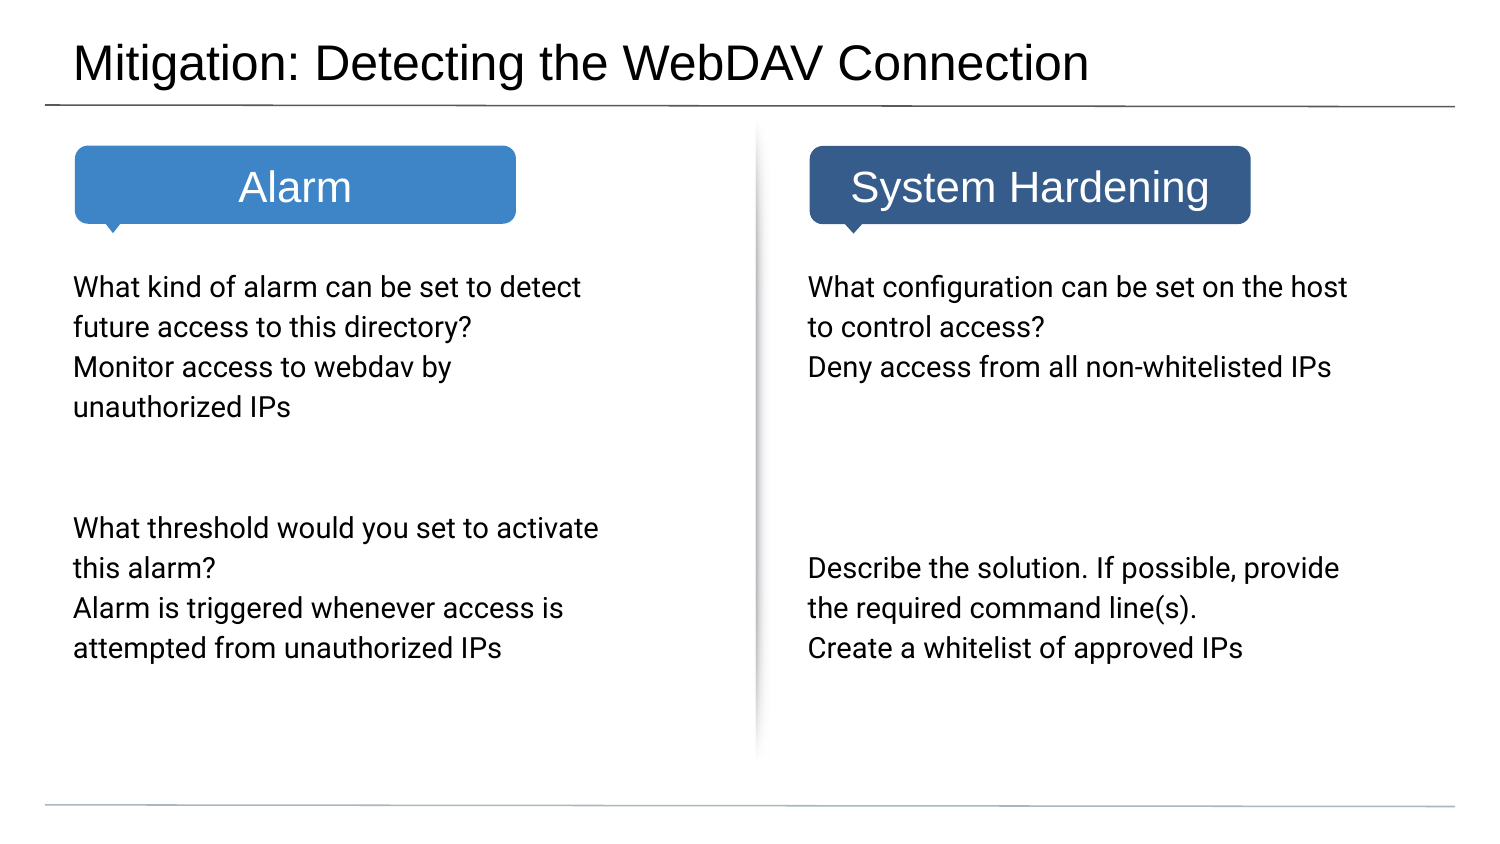

# Mitigation: Detecting the WebDAV Connection
What kind of alarm can be set to detect future access to this directory?
Monitor access to webdav by unauthorized IPs

What threshold would you set to activate this alarm?
Alarm is triggered whenever access is attempted from unauthorized IPs
What configuration can be set on the host to control access?
Deny access from all non-whitelisted IPs

Describe the solution. If possible, provide the required command line(s).
Create a whitelist of approved IPs